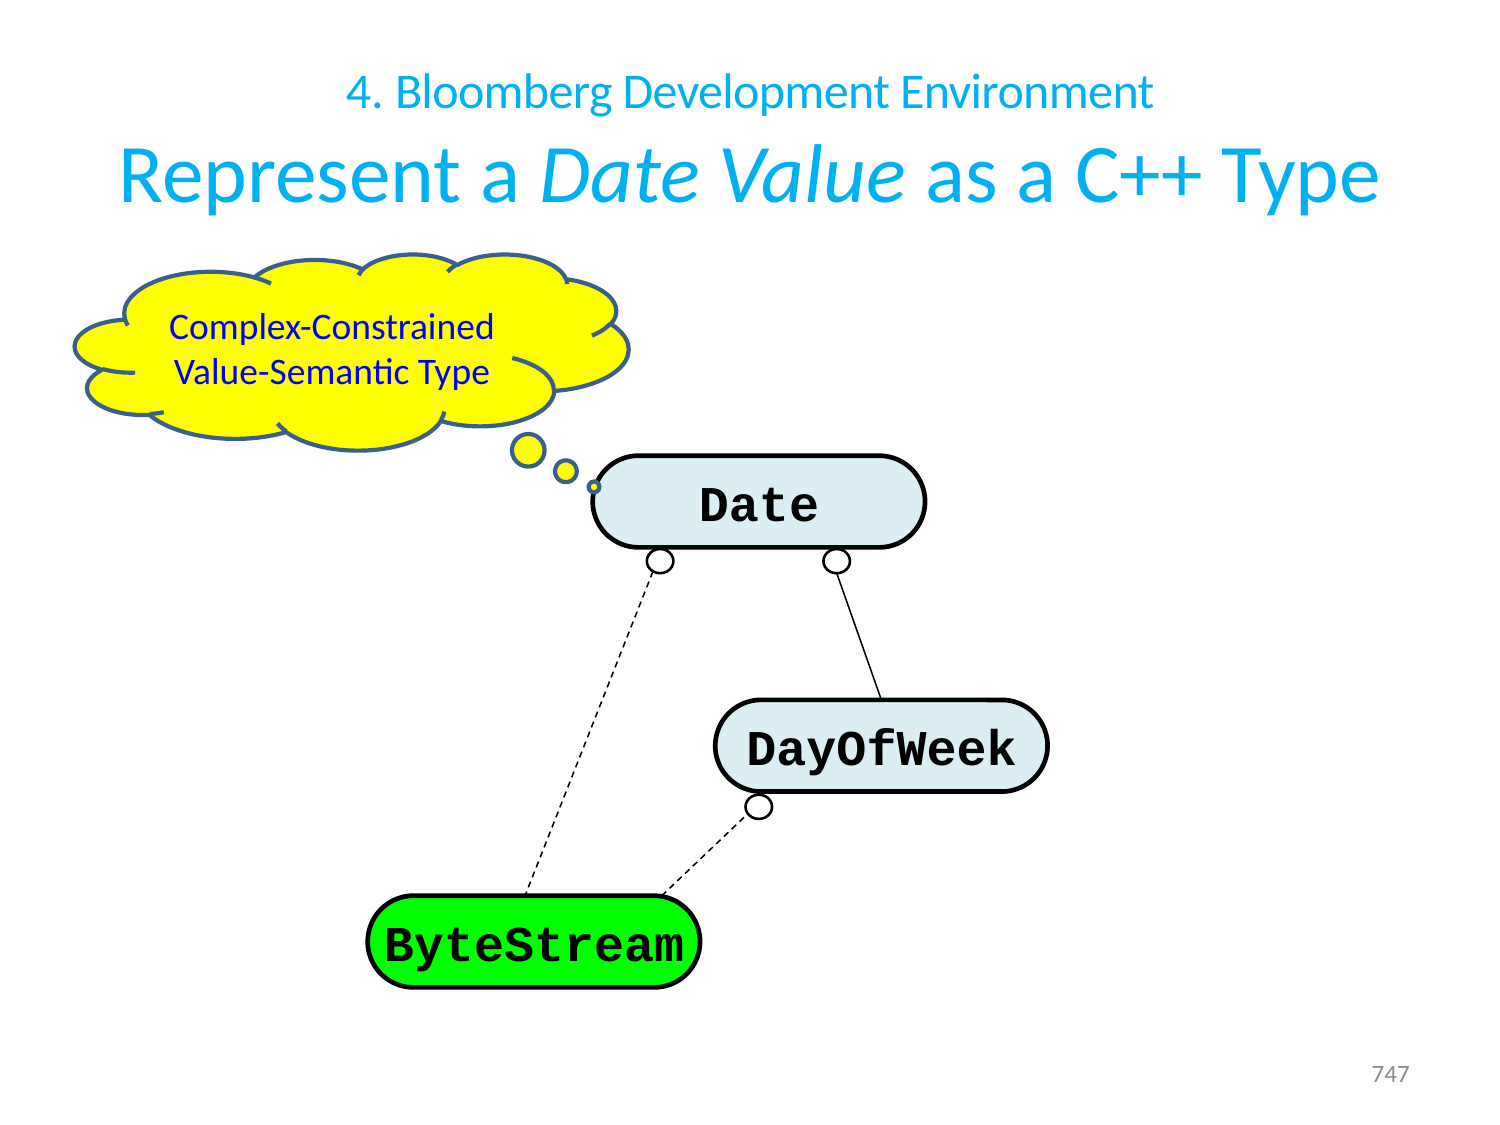

# 4. Bloomberg Development Environment Represent a Date Value as a C++ Type
Complex-Constrained
Value-Semantic Type

Date

DayOfWeek

ByteStream
747